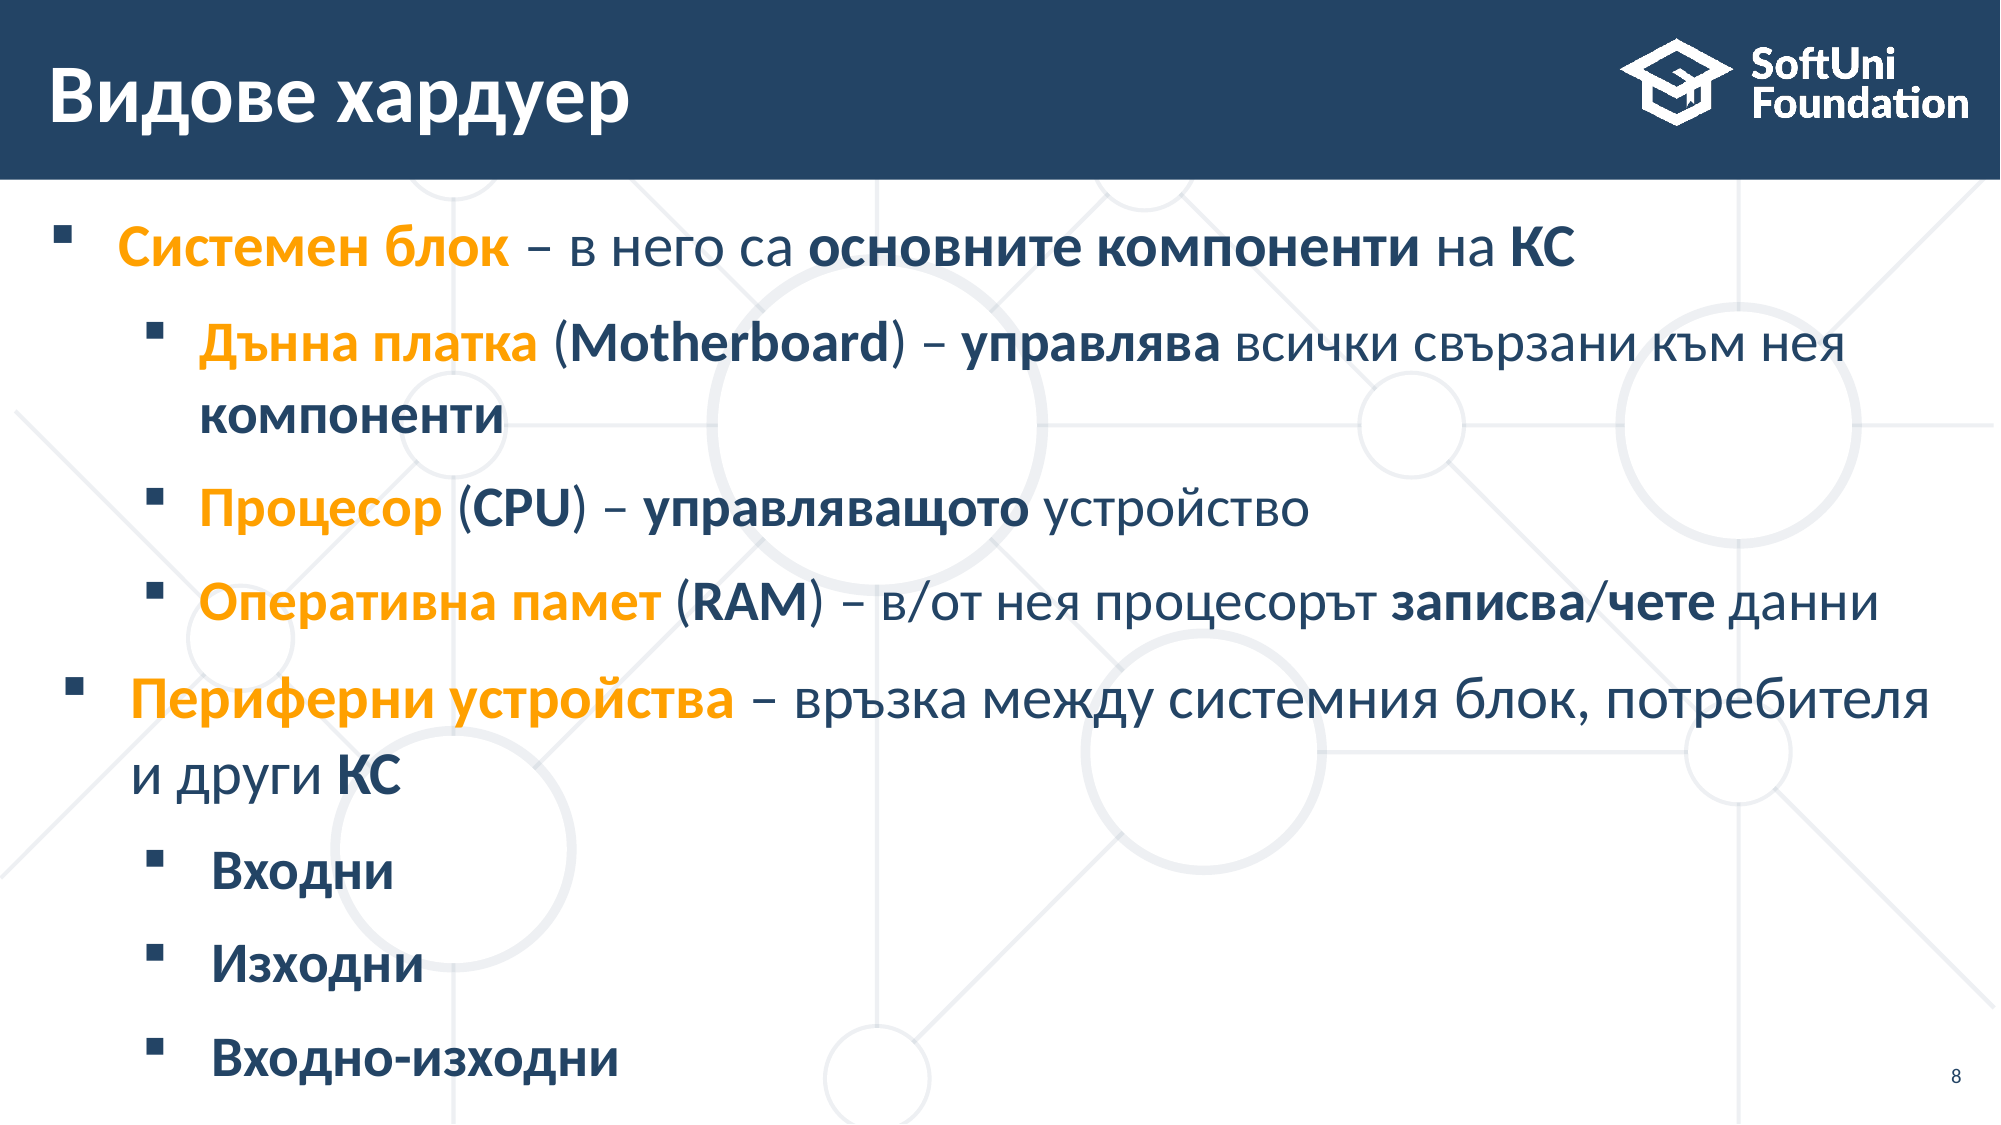

# Видове хардуер
Системен блок – в него са основните компоненти на КС
Дънна платка (Motherboard) – управлява всички свързани към нея  компоненти
Процесор (CPU) – управляващото устройство
Оперативна памет (RAM) – в/от нея процесорът записва/чете данни
Периферни устройства – връзка между системния блок, потребителя и други КС
Входни
Изходни
Входно-изходни
8